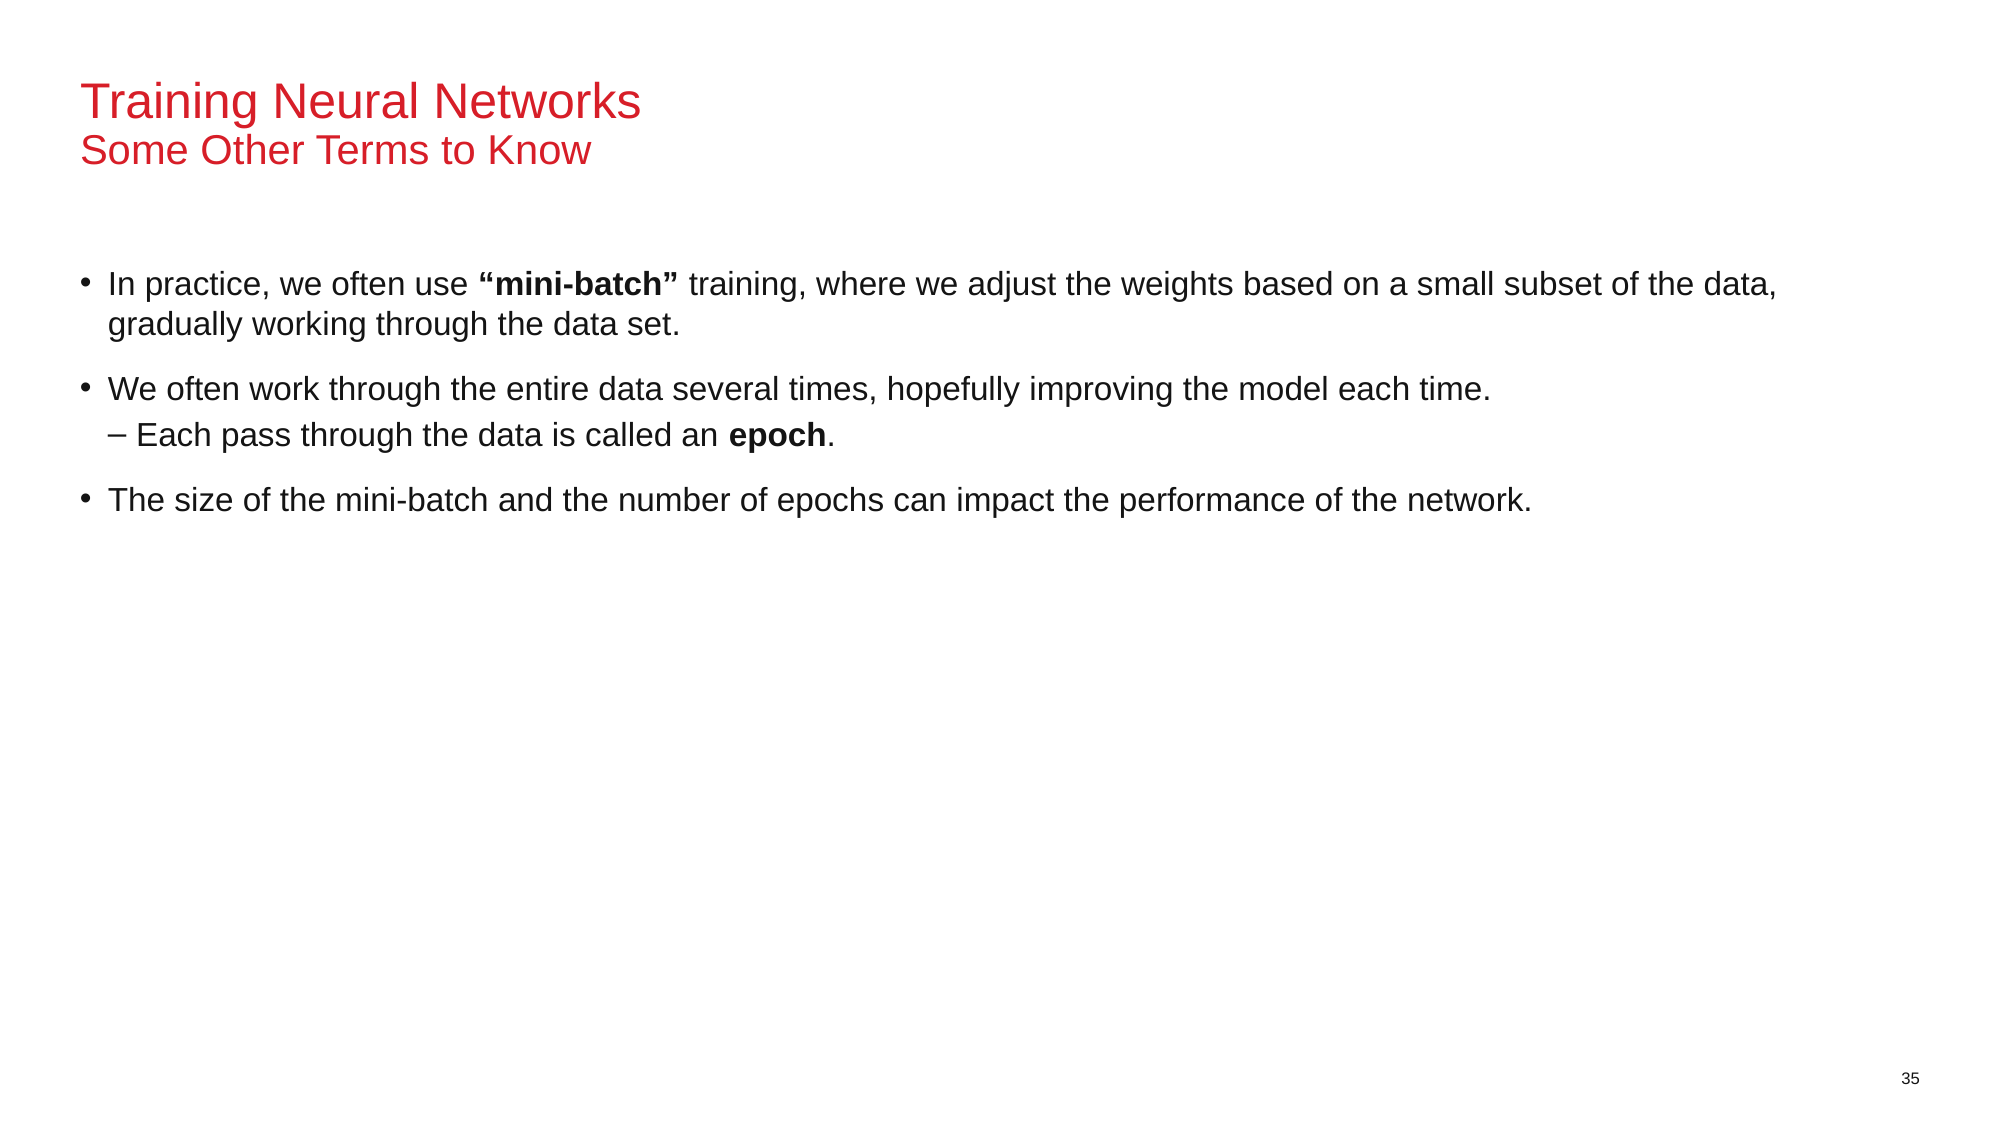

# Training Neural Networks Some Other Terms to Know
In practice, we often use “mini-batch” training, where we adjust the weights based on a small subset of the data, gradually working through the data set.
We often work through the entire data several times, hopefully improving the model each time.
Each pass through the data is called an epoch.
The size of the mini-batch and the number of epochs can impact the performance of the network.
35